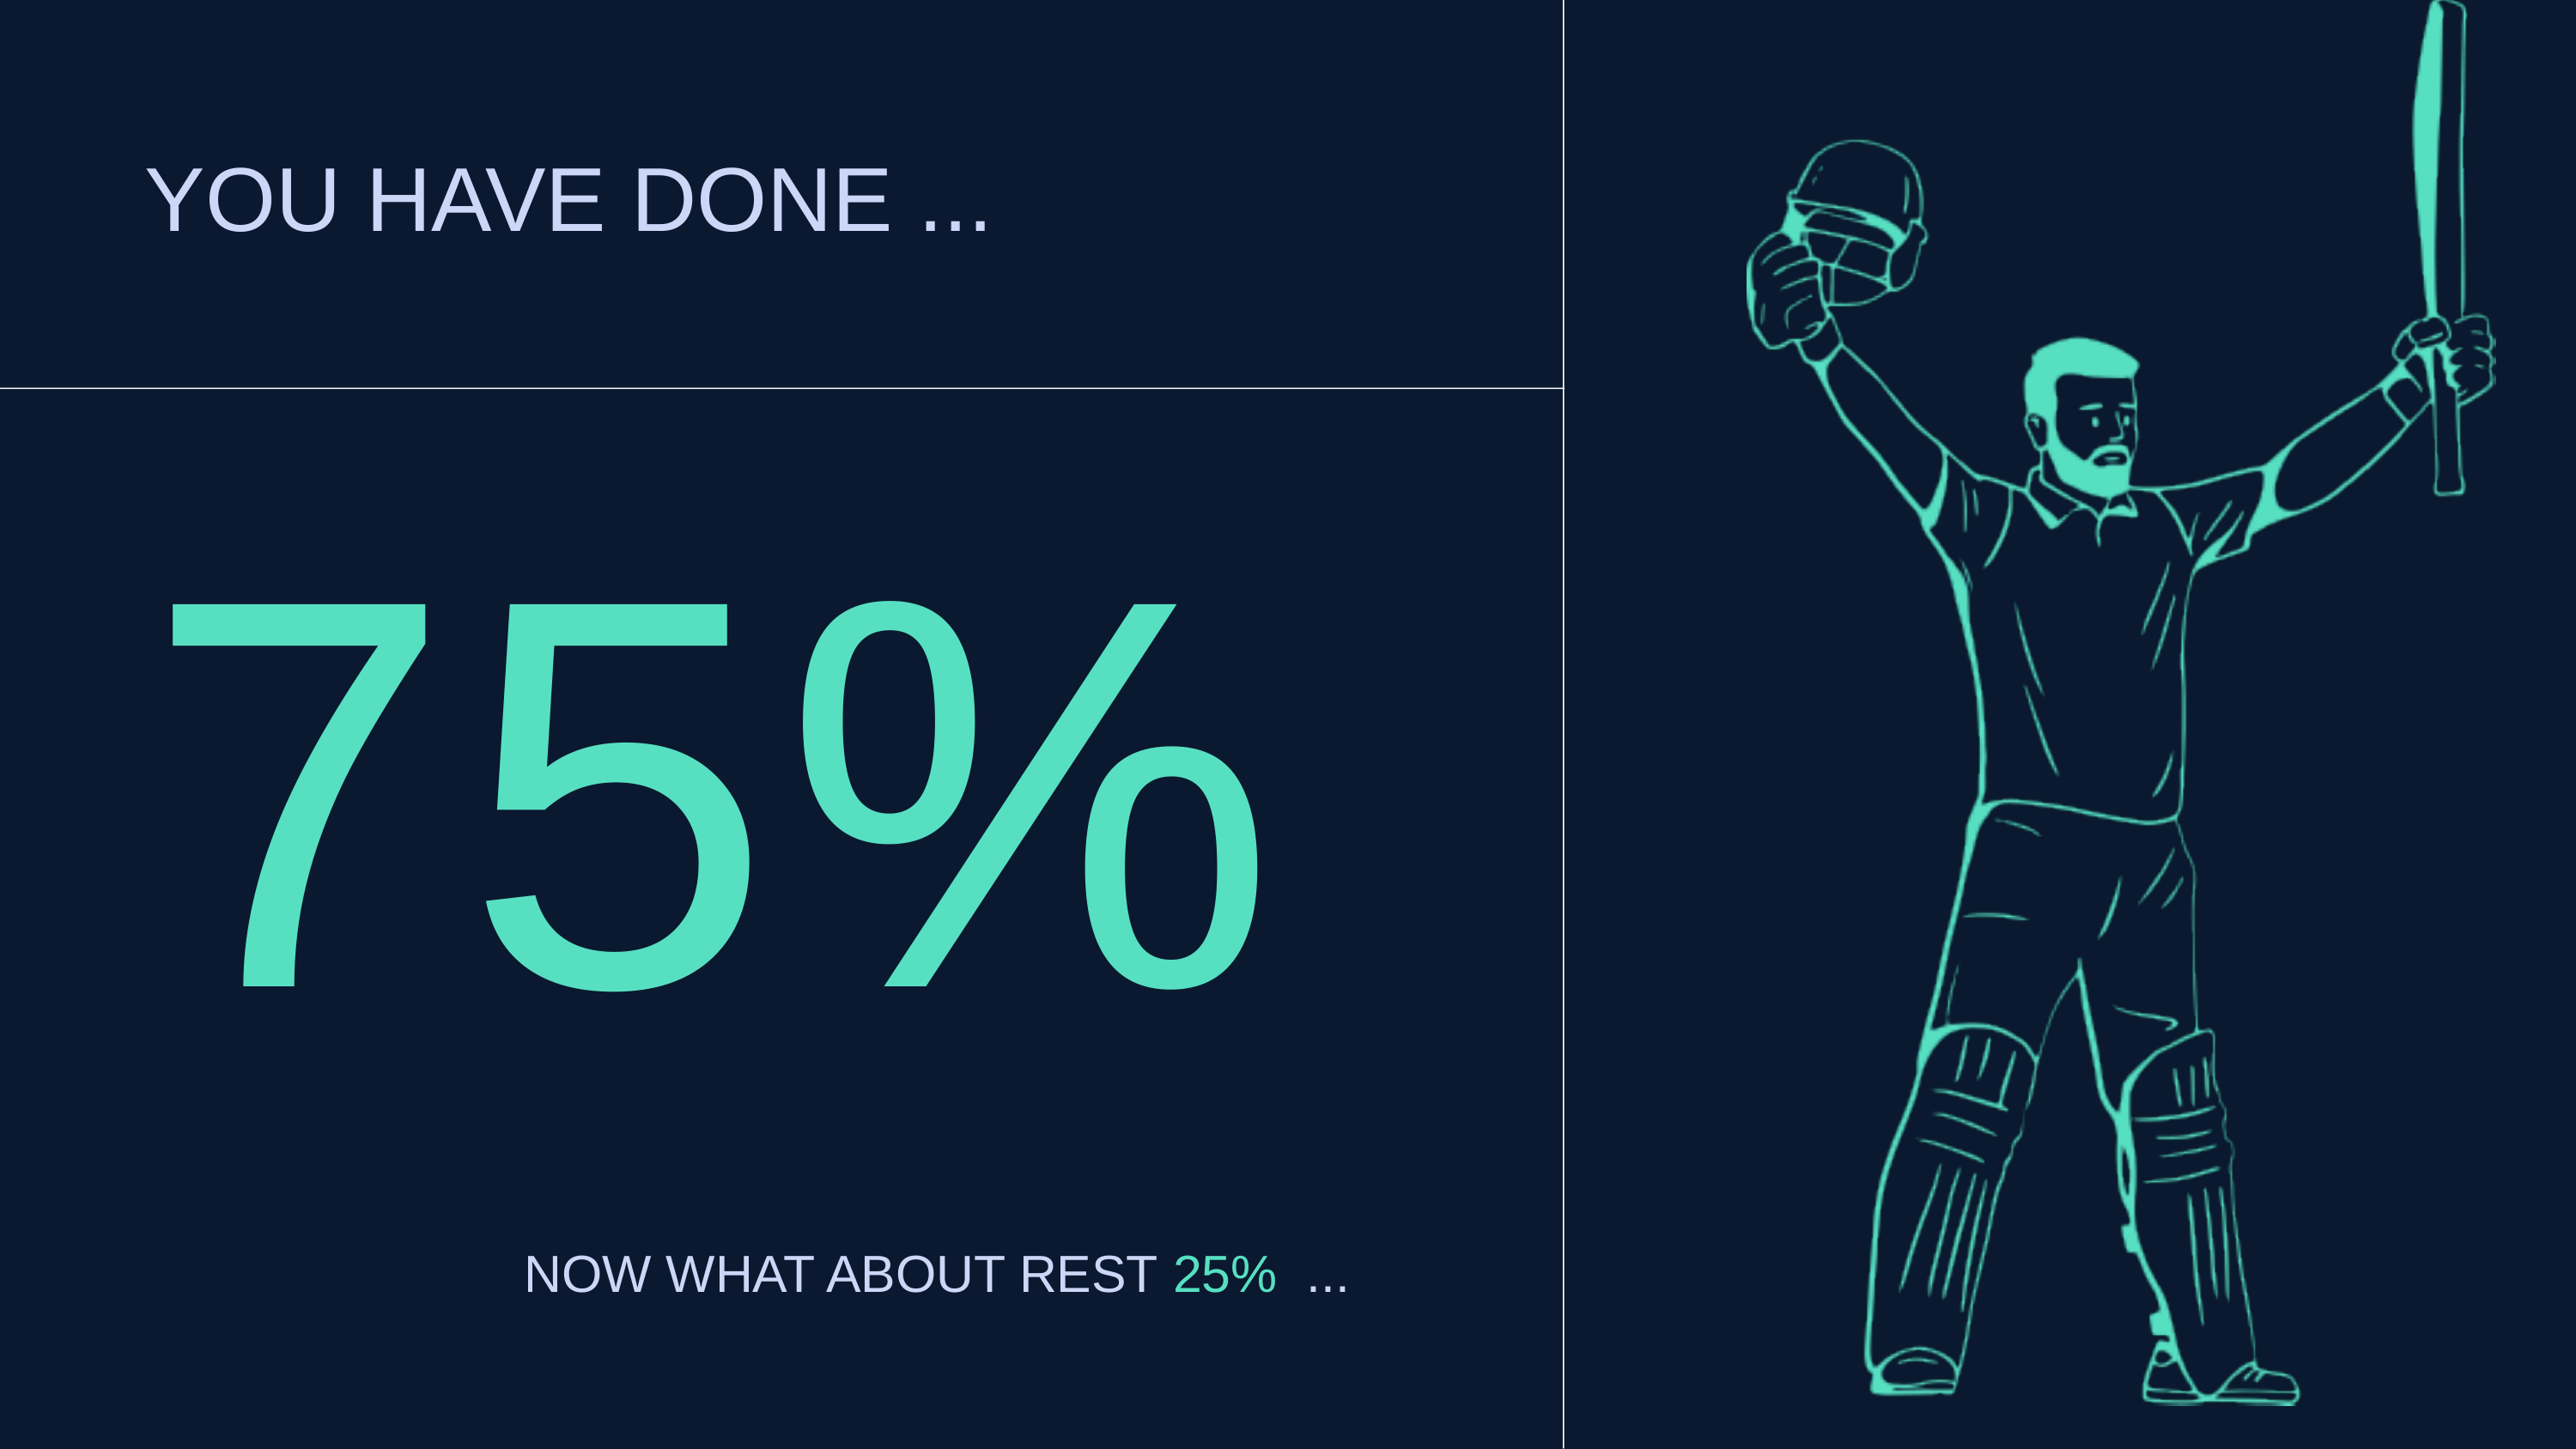

YOU HAVE DONE ...

75%

NOW WHAT ABOUT REST 25%  ...